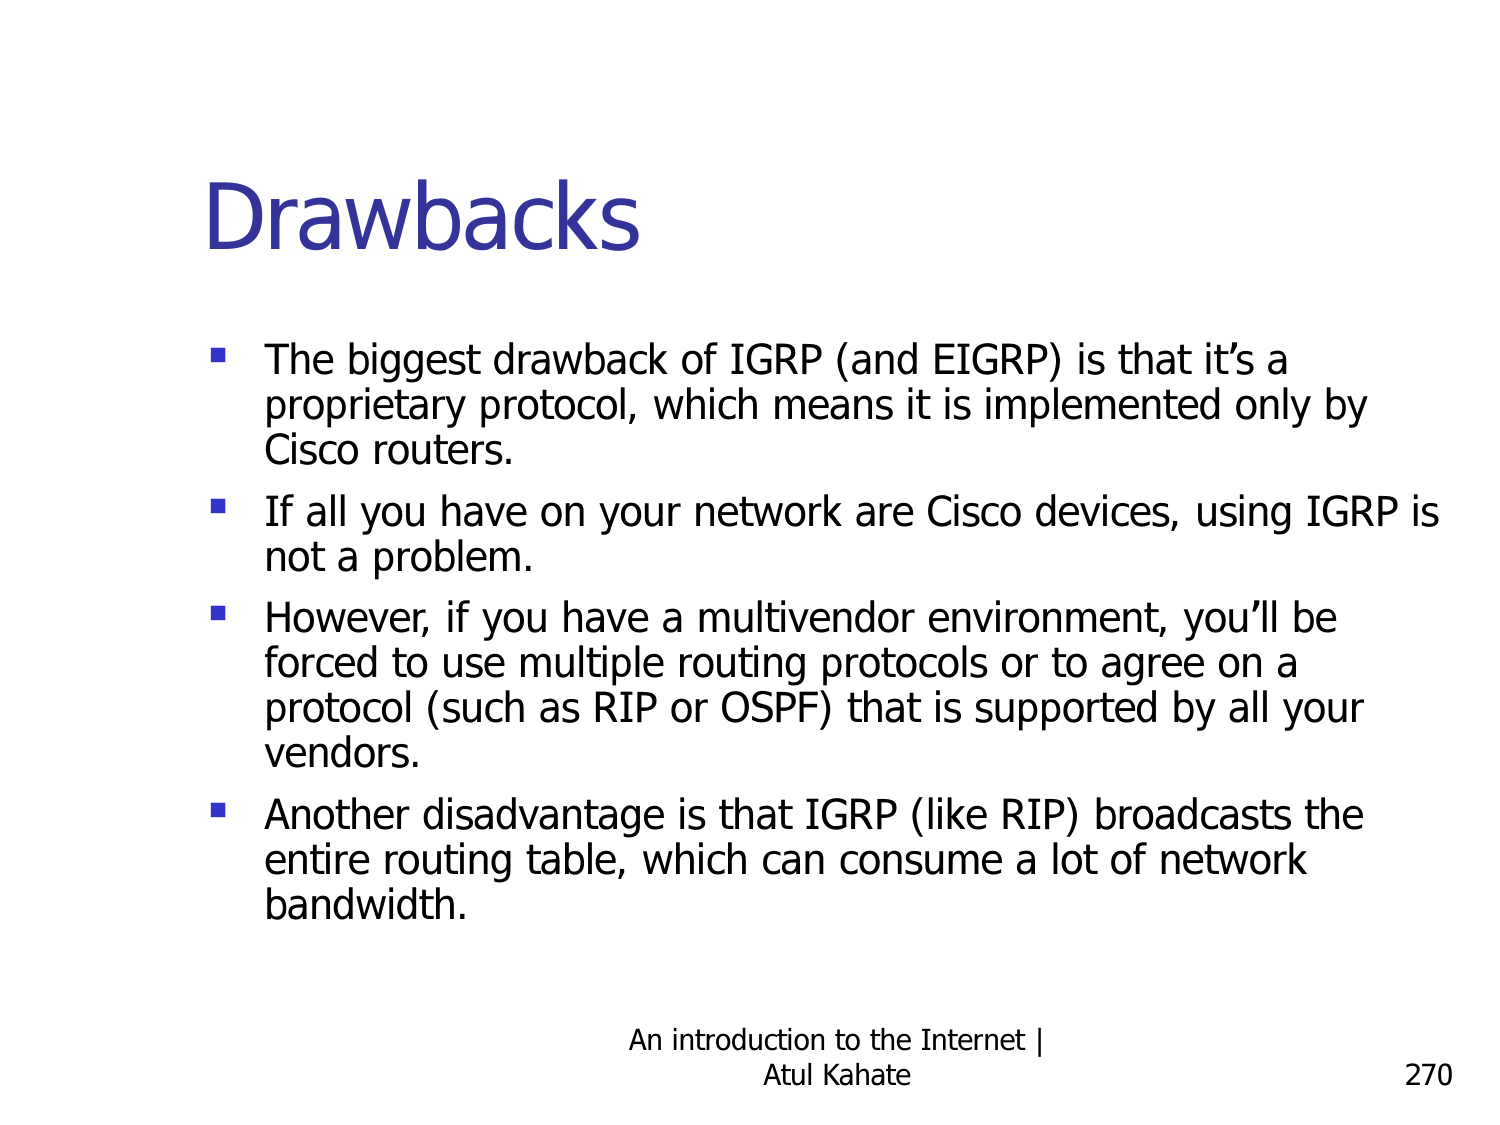

Drawbacks
The biggest drawback of IGRP (and EIGRP) is that it’s a proprietary protocol, which means it is implemented only by Cisco routers.
If all you have on your network are Cisco devices, using IGRP is not a problem.
However, if you have a multivendor environment, you’ll be forced to use multiple routing protocols or to agree on a protocol (such as RIP or OSPF) that is supported by all your vendors.
Another disadvantage is that IGRP (like RIP) broadcasts the entire routing table, which can consume a lot of network bandwidth.
An introduction to the Internet | Atul Kahate
270